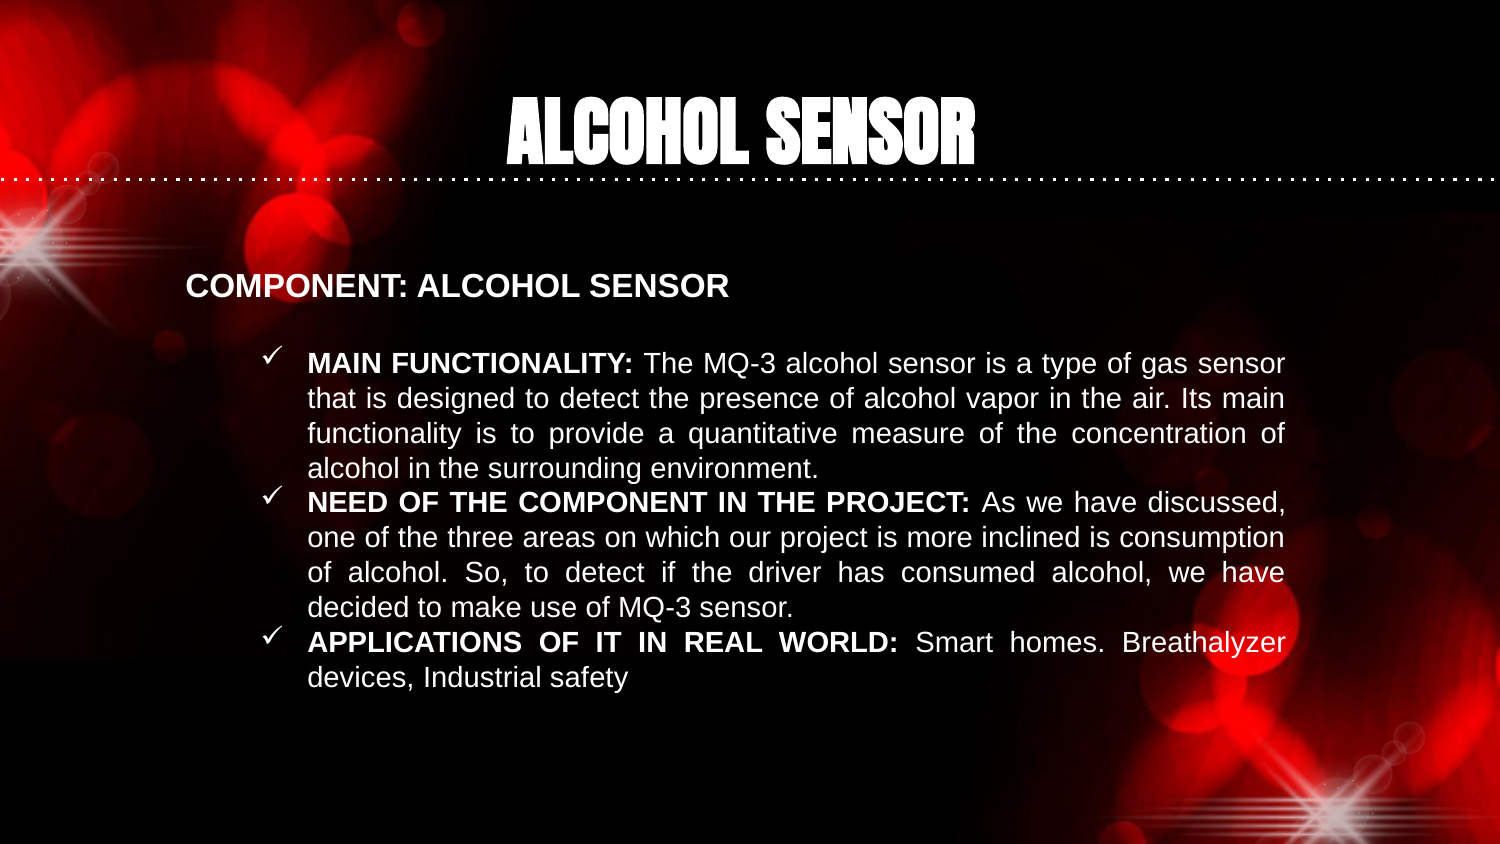

# ALCOHOL SENSOR
COMPONENT: ALCOHOL SENSOR

MAIN FUNCTIONALITY: The MQ-3 alcohol sensor is a type of gas sensor that is designed to detect the presence of alcohol vapor in the air. Its main functionality is to provide a quantitative measure of the concentration of alcohol in the surrounding environment.
NEED OF THE COMPONENT IN THE PROJECT: As we have discussed, one of the three areas on which our project is more inclined is consumption of alcohol. So, to detect if the driver has consumed alcohol, we have decided to make use of MQ-3 sensor.
APPLICATIONS OF IT IN REAL WORLD: Smart homes. Breathalyzer devices, Industrial safety